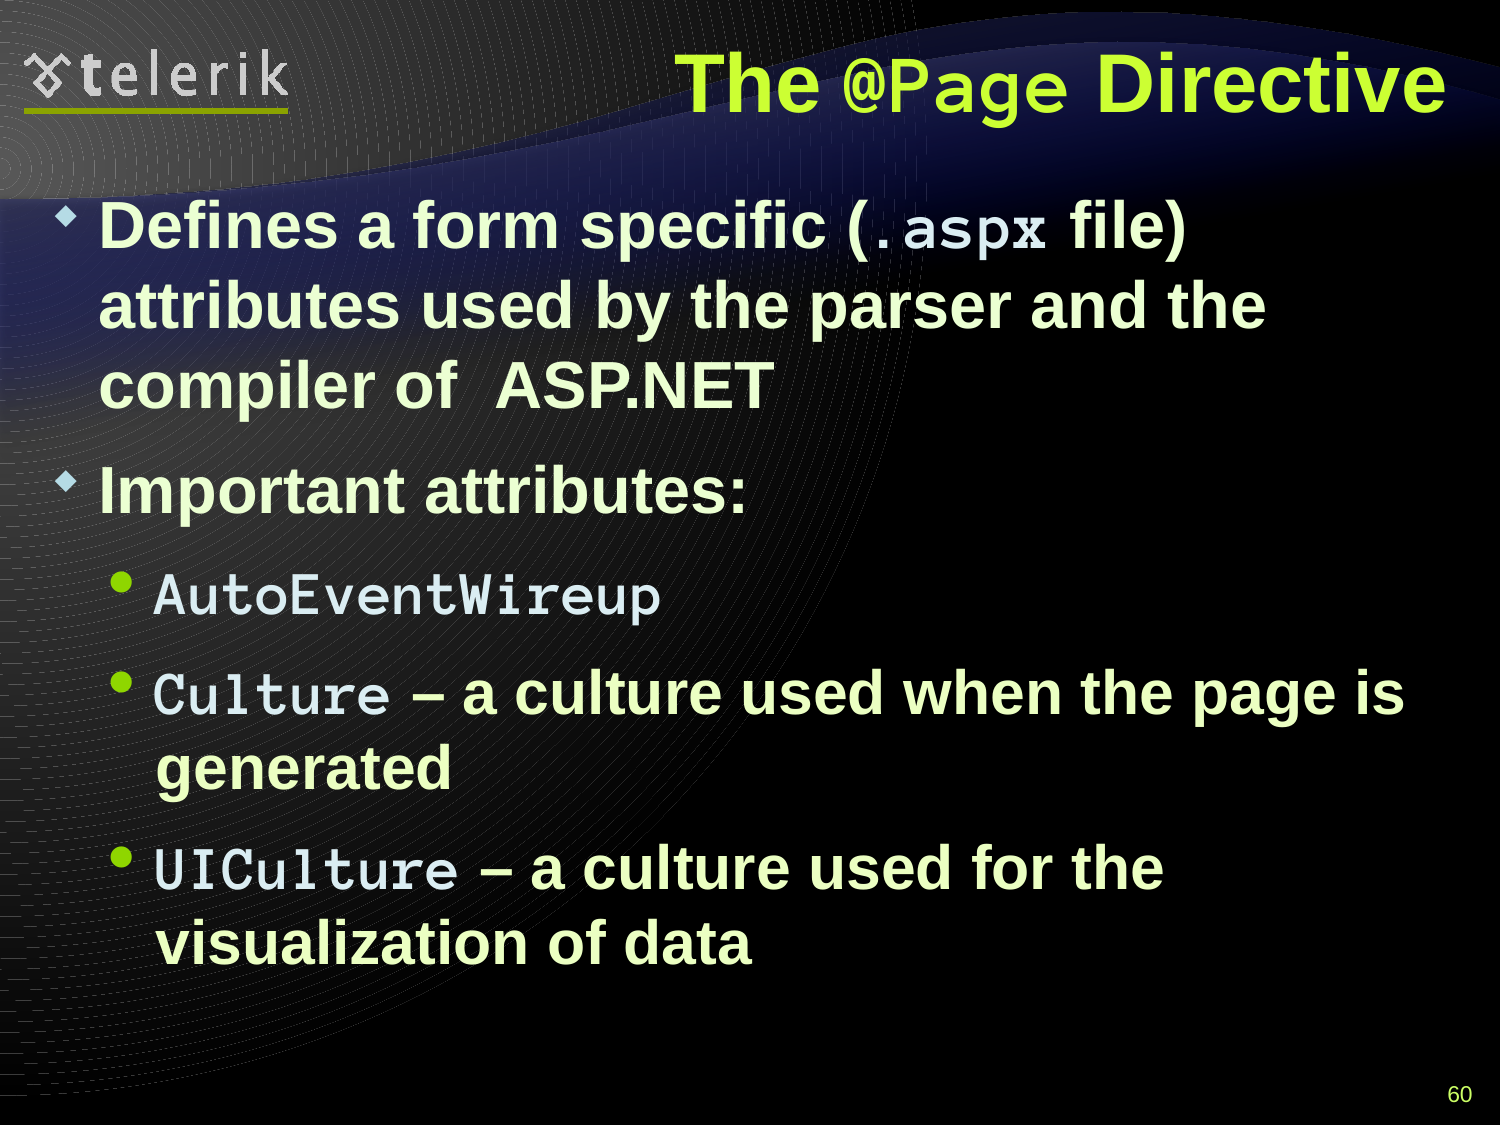

# The @Page Directive
Defines a form specific (.aspx file) attributes used by the parser and the compiler of  ASP.NET
Important attributes:
AutoEventWireup
Culture – a culture used when the page is generated
UICulture – a culture used for the visualization of data
60